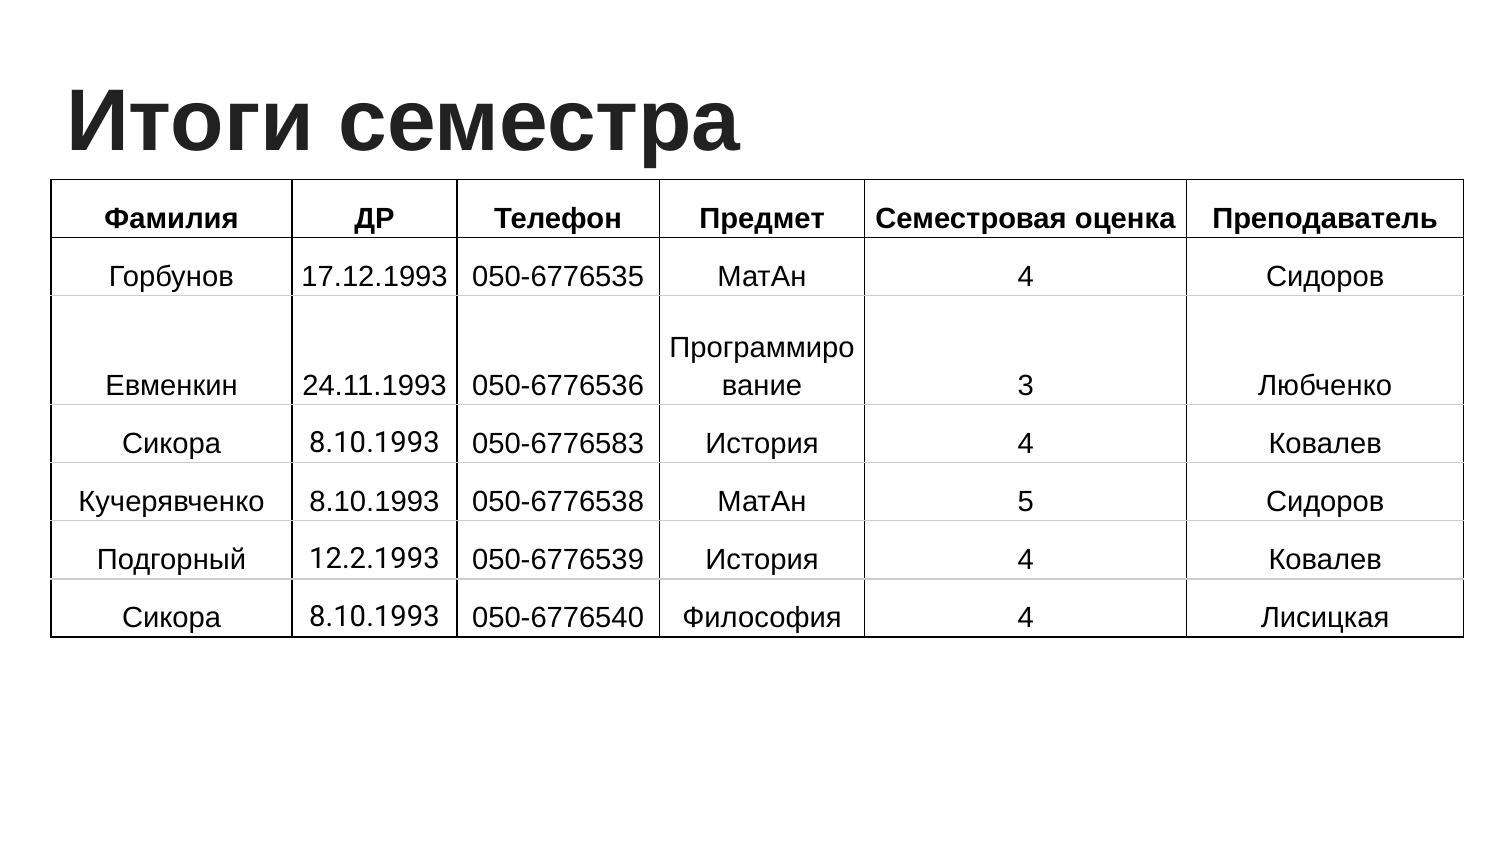

# Итоги семестра
| Фамилия | ДР | Телефон | Предмет | Семестровая оценка | Преподаватель |
| --- | --- | --- | --- | --- | --- |
| Горбунов | 17.12.1993 | 050-6776535 | МатАн | 4 | Сидоров |
| Евменкин | 24.11.1993 | 050-6776536 | Программирование | 3 | Любченко |
| Сикора | 8.10.1993 | 050-6776583 | История | 4 | Ковалев |
| Кучерявченко | 8.10.1993 | 050-6776538 | МатАн | 5 | Сидоров |
| Подгорный | 12.2.1993 | 050-6776539 | История | 4 | Ковалев |
| Сикора | 8.10.1993 | 050-6776540 | Философия | 4 | Лисицкая |